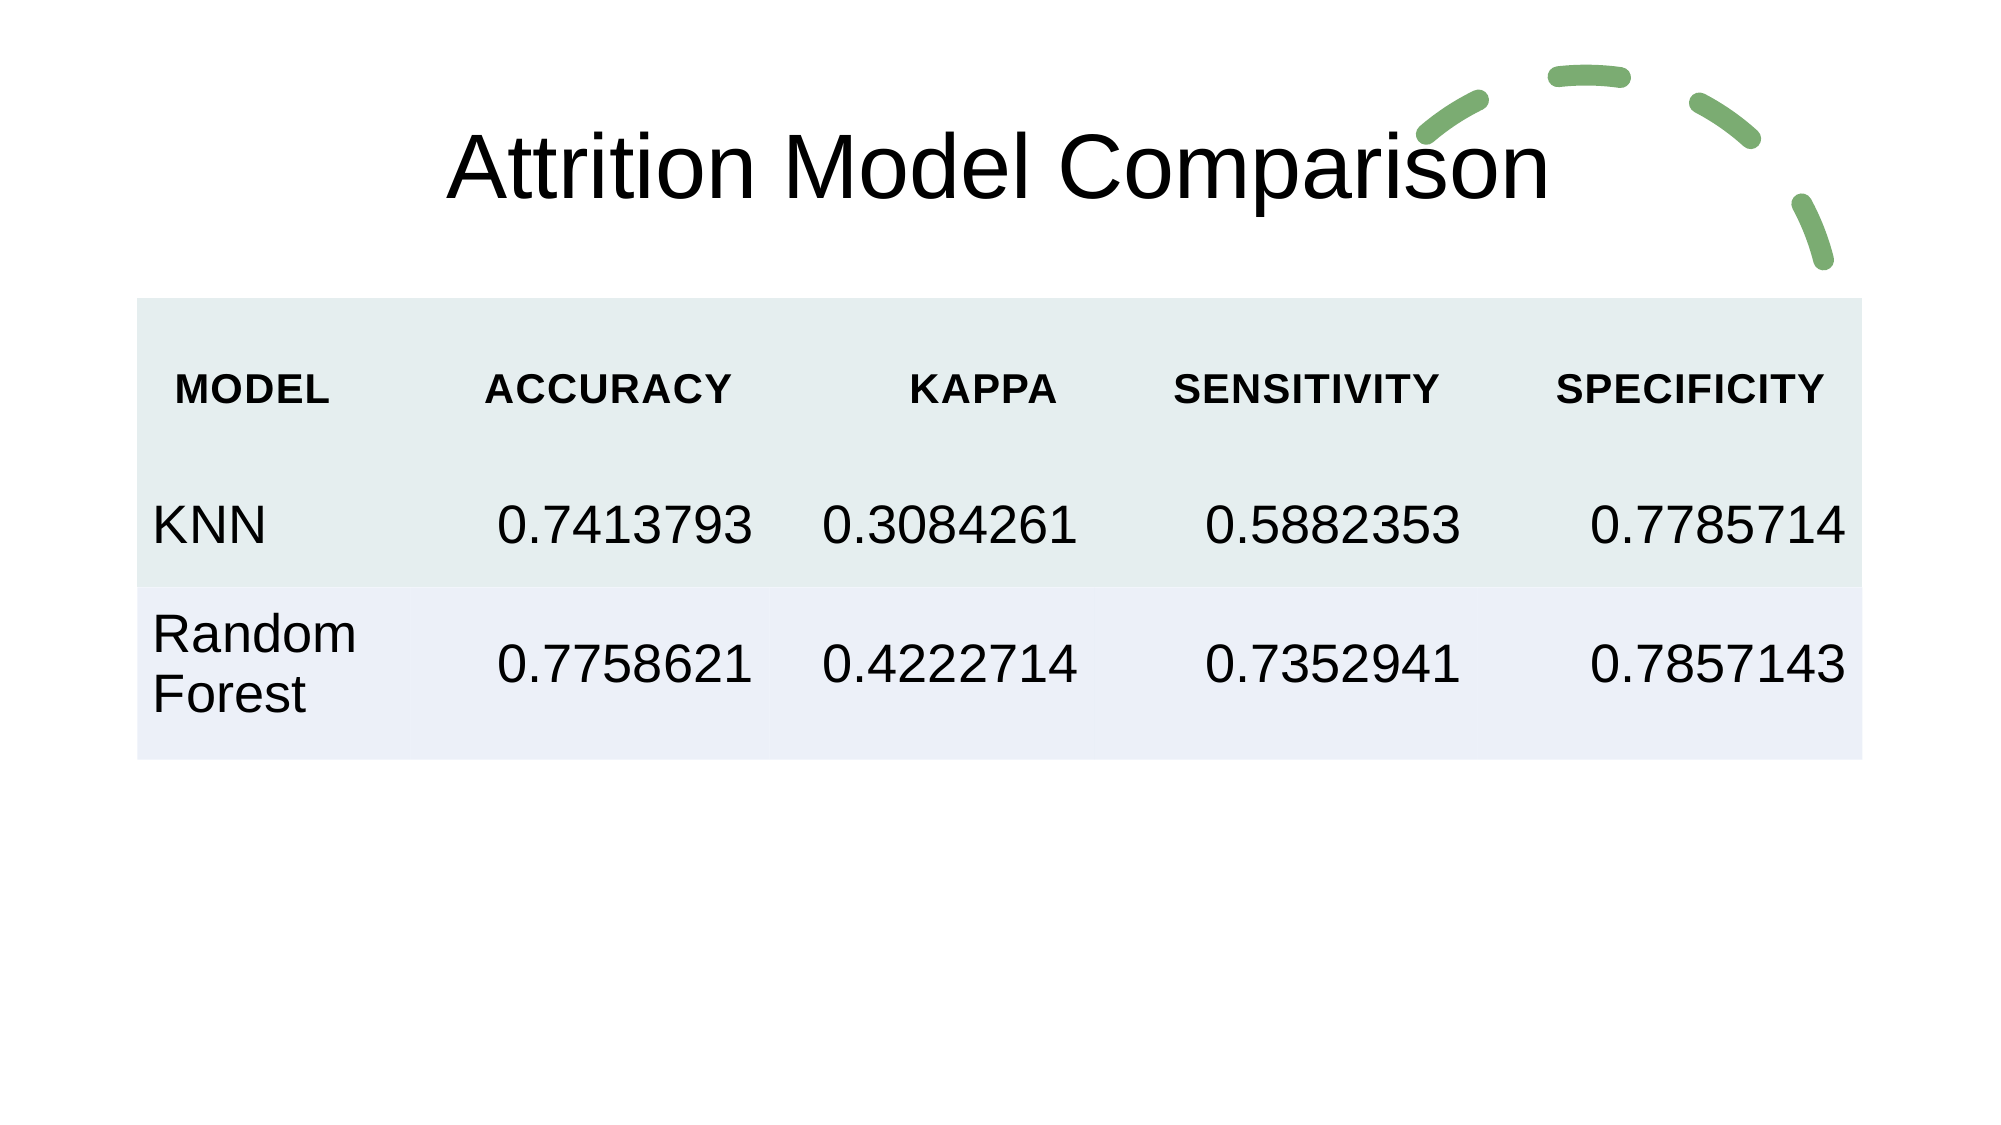

# Attrition Model Comparison

| Model | Accuracy | Kappa | Sensitivity | Specificity |
| --- | --- | --- | --- | --- |
| KNN | 0.7413793 | 0.3084261 | 0.5882353 | 0.7785714 |
| Random Forest | 0.7758621 | 0.4222714 | 0.7352941 | 0.7857143 |